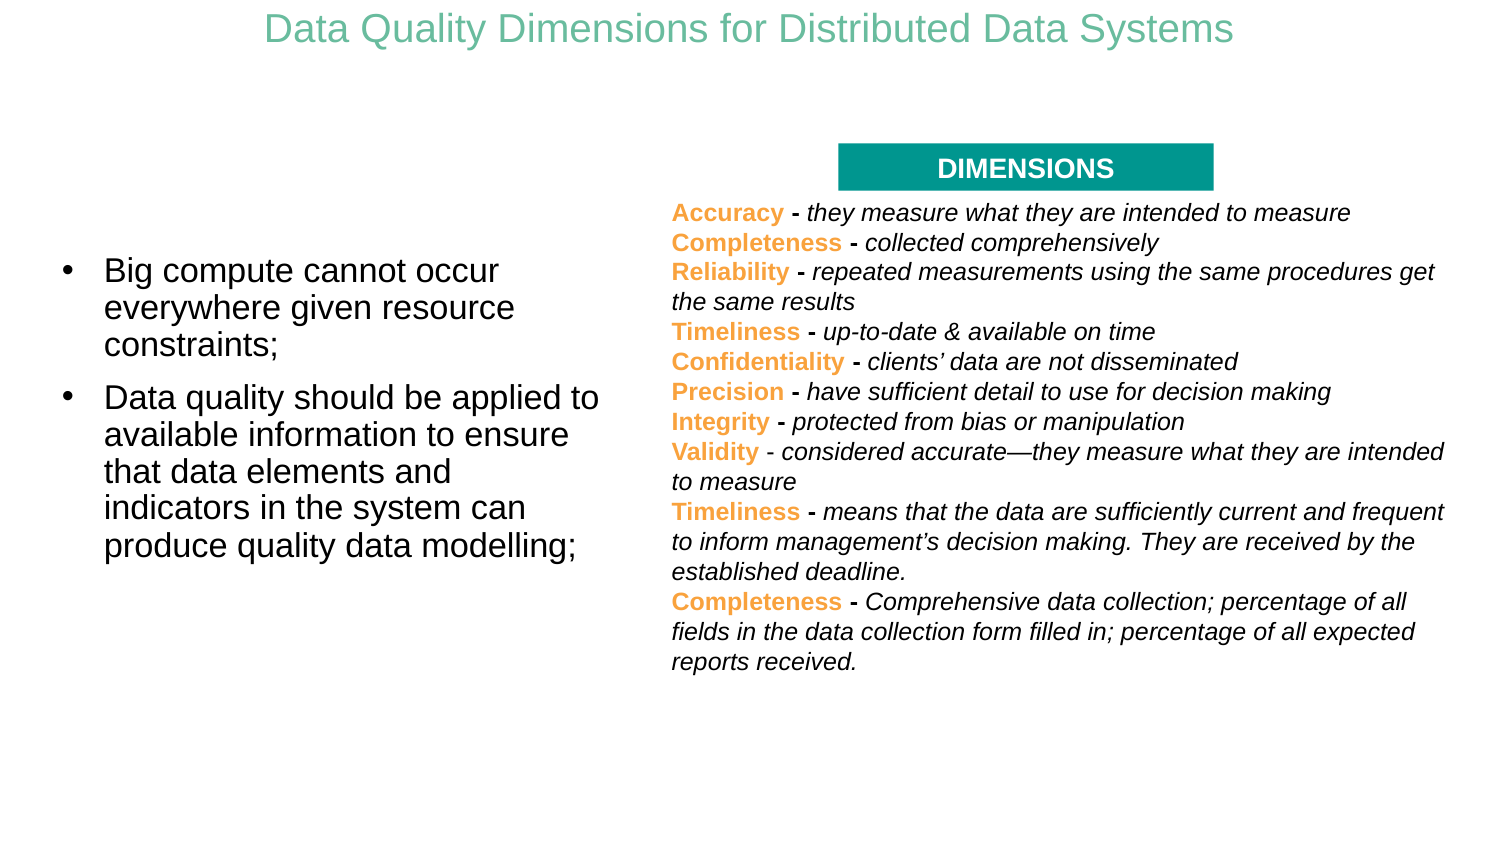

Data Quality Dimensions for Distributed Data Systems
DIMENSIONS
Accuracy - they measure what they are intended to measure
Completeness - collected comprehensively
Reliability - repeated measurements using the same procedures get the same results
Timeliness - up-to-date & available on time
Confidentiality - clients’ data are not disseminated
Precision - have sufficient detail to use for decision making
Integrity - protected from bias or manipulation
Validity - considered accurate—they measure what they are intended to measure
Timeliness - means that the data are sufficiently current and frequent to inform management’s decision making. They are received by the established deadline.
Completeness - Comprehensive data collection; percentage of all fields in the data collection form filled in; percentage of all expected reports received.

Big compute cannot occur everywhere given resource constraints;
Data quality should be applied to available information to ensure that data elements and indicators in the system can produce quality data modelling;